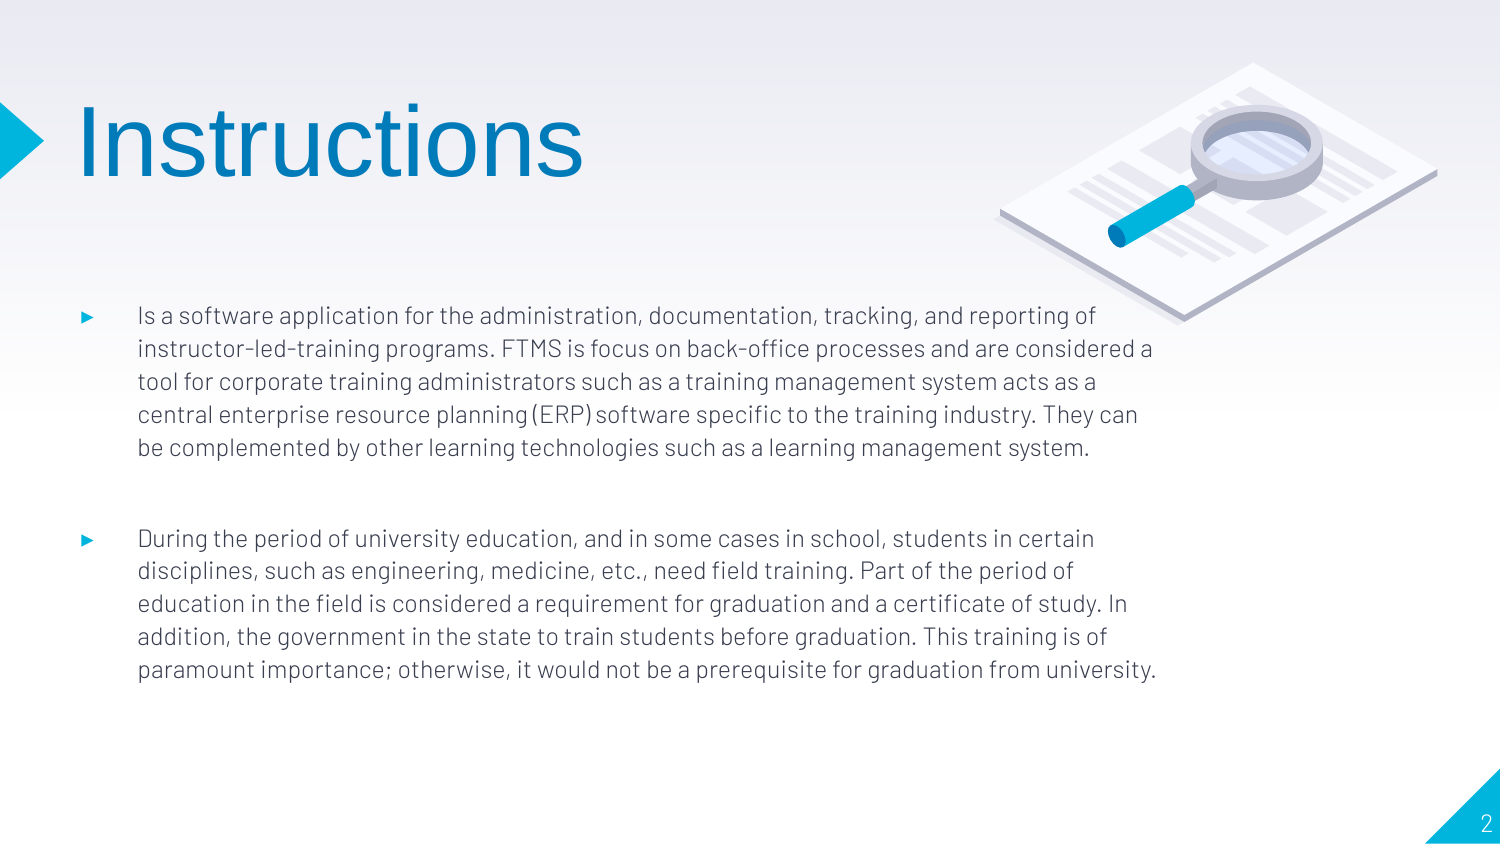

# Instructions
Is a software application for the administration, documentation, tracking, and reporting of instructor-led-training programs. FTMS is focus on back-office processes and are considered a tool for corporate training administrators such as a training management system acts as a central enterprise resource planning (ERP) software specific to the training industry. They can be complemented by other learning technologies such as a learning management system.

During the period of university education, and in some cases in school, students in certain disciplines, such as engineering, medicine, etc., need field training. Part of the period of education in the field is considered a requirement for graduation and a certificate of study. In addition, the government in the state to train students before graduation. This training is of paramount importance; otherwise, it would not be a prerequisite for graduation from university.

2